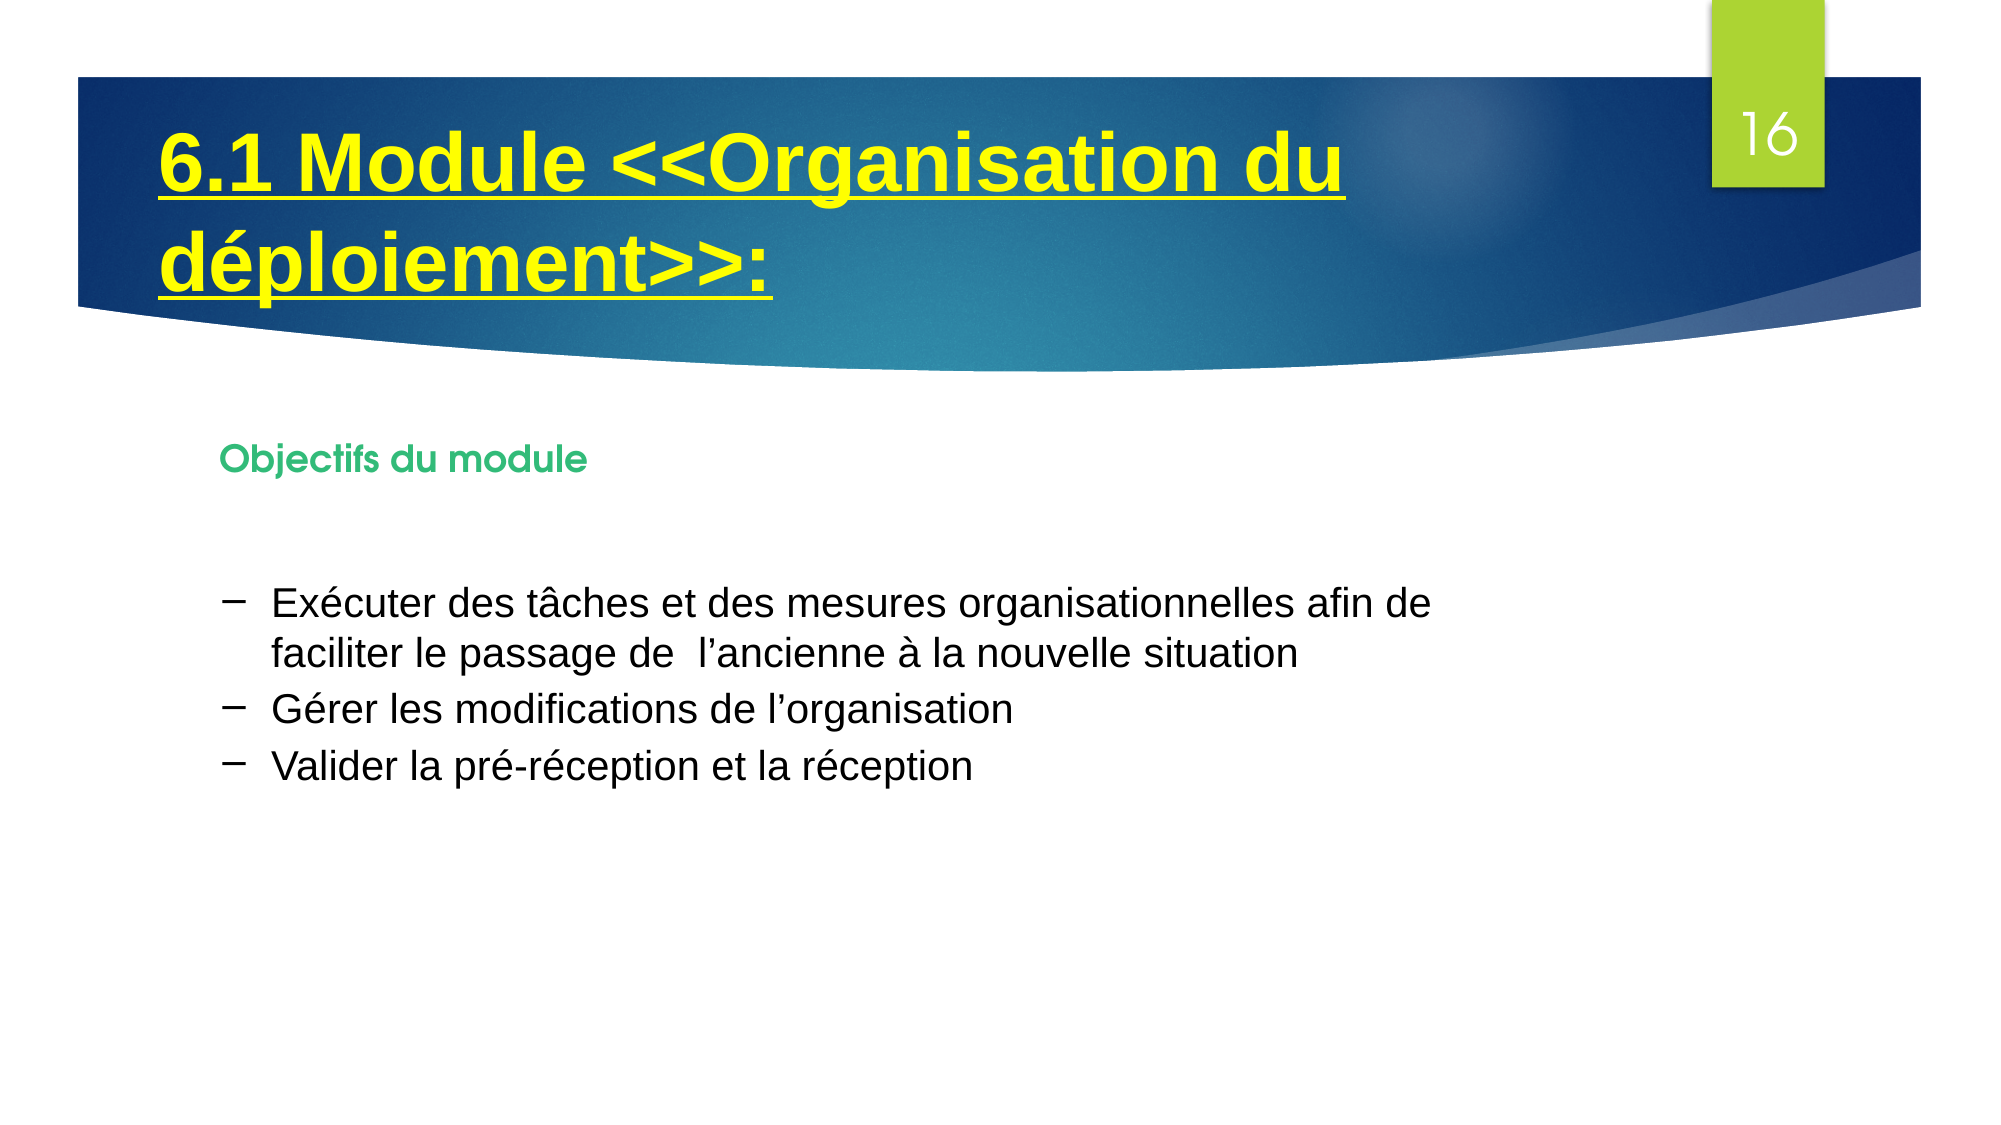

16
# 6.1 Module <<Organisation du déploiement>>:

Objectifs du module

Exécuter des tâches et des mesures organisationnelles afin de faciliter le passage de  l’ancienne à la nouvelle situation
Gérer les modifications de l’organisation
Valider la pré-réception et la réception